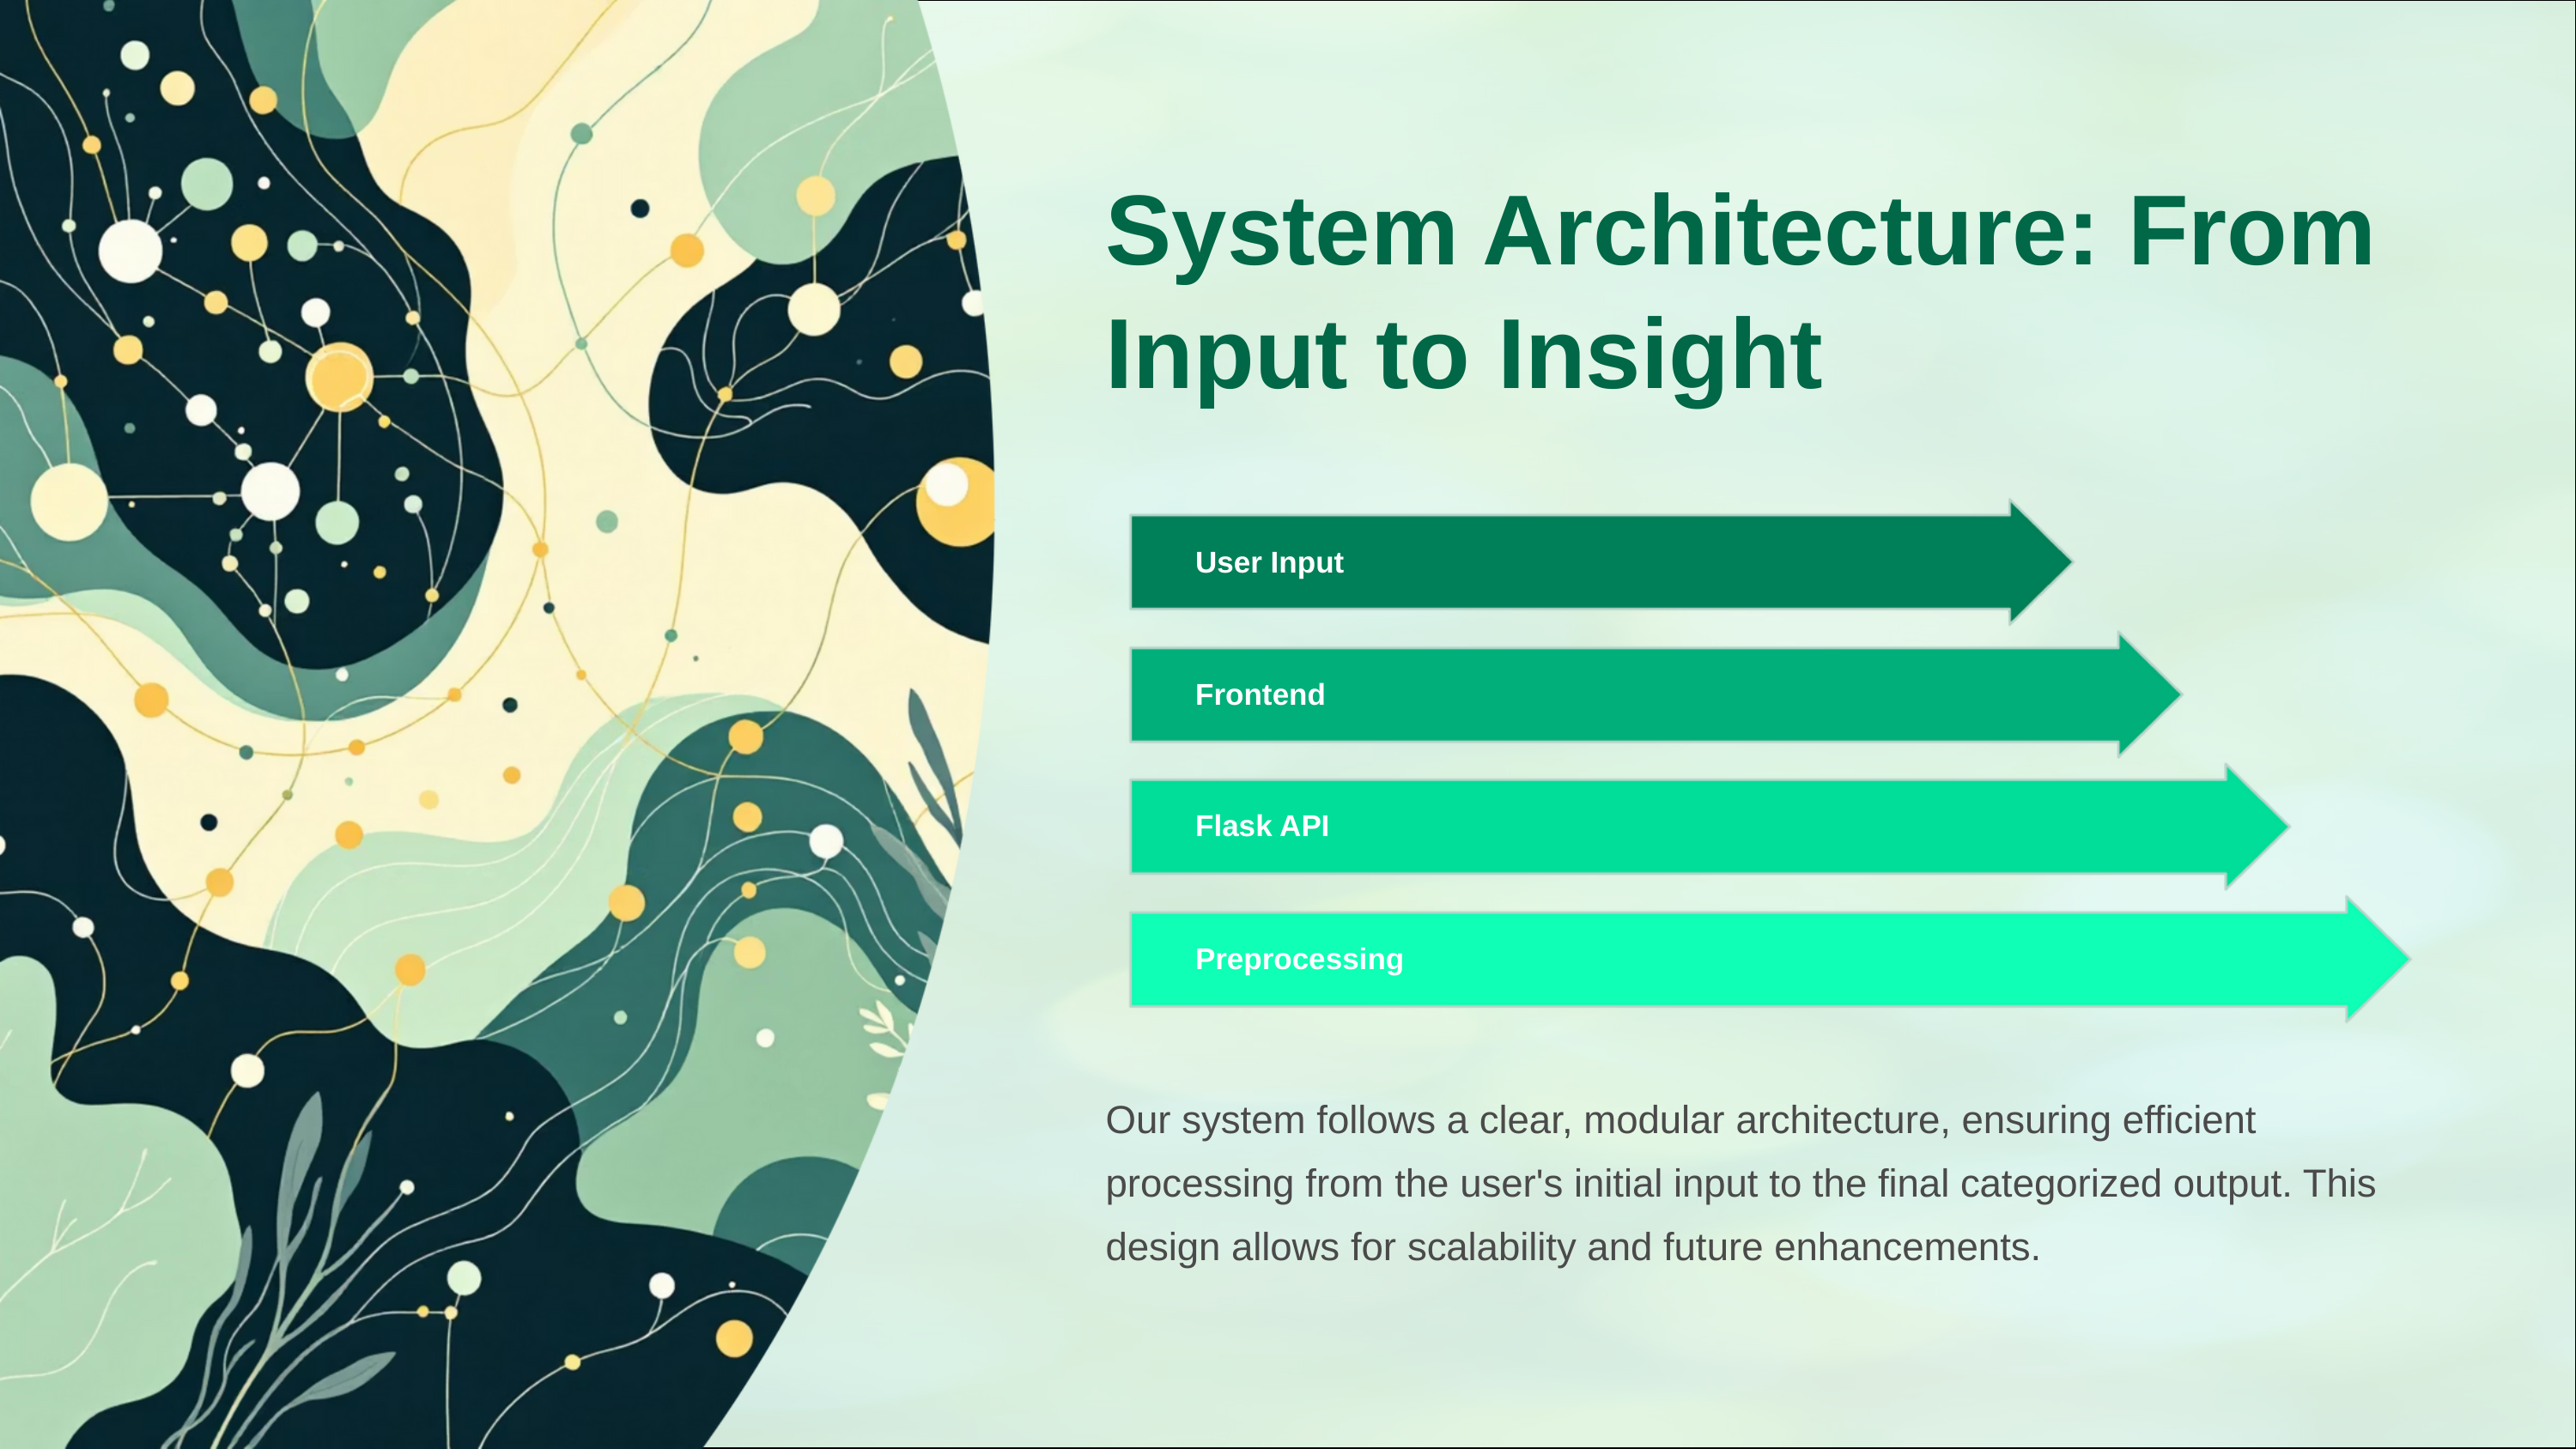

System Architecture: From Input to Insight

User Input
Frontend
Flask API
Preprocessing
Our system follows a clear, modular architecture, ensuring efficient processing from the user's initial input to the final categorized output. This design allows for scalability and future enhancements.